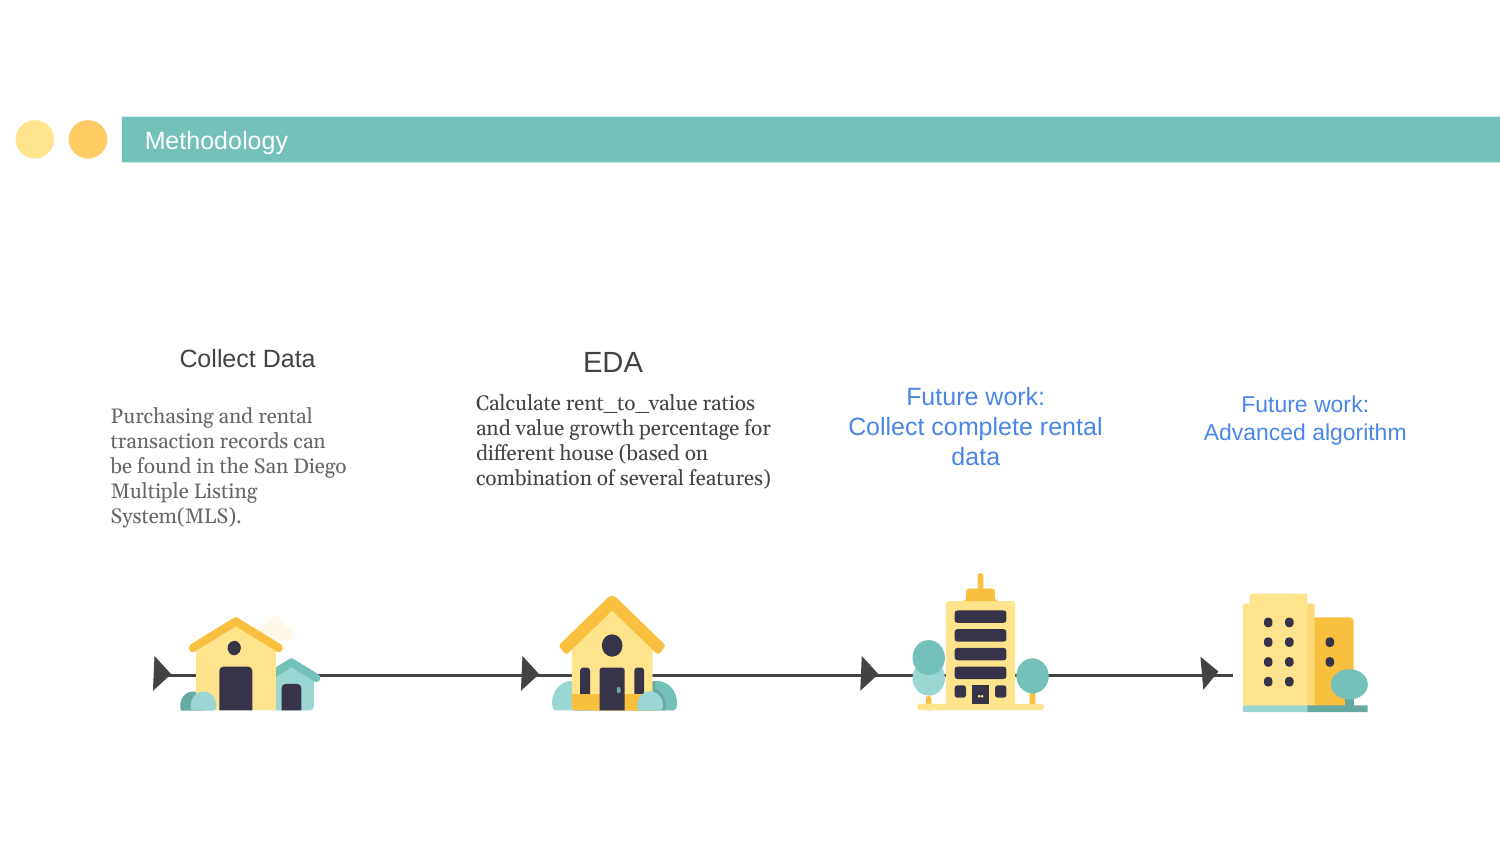

# Methodology
Collect Data
EDA
Future work:
Collect complete rental data
Future work:
Advanced algorithm

Calculate rent_to_value ratios and value growth percentage for different house (based on combination of several features)

Purchasing and rental transaction records can
be found in the San Diego Multiple Listing System(MLS).